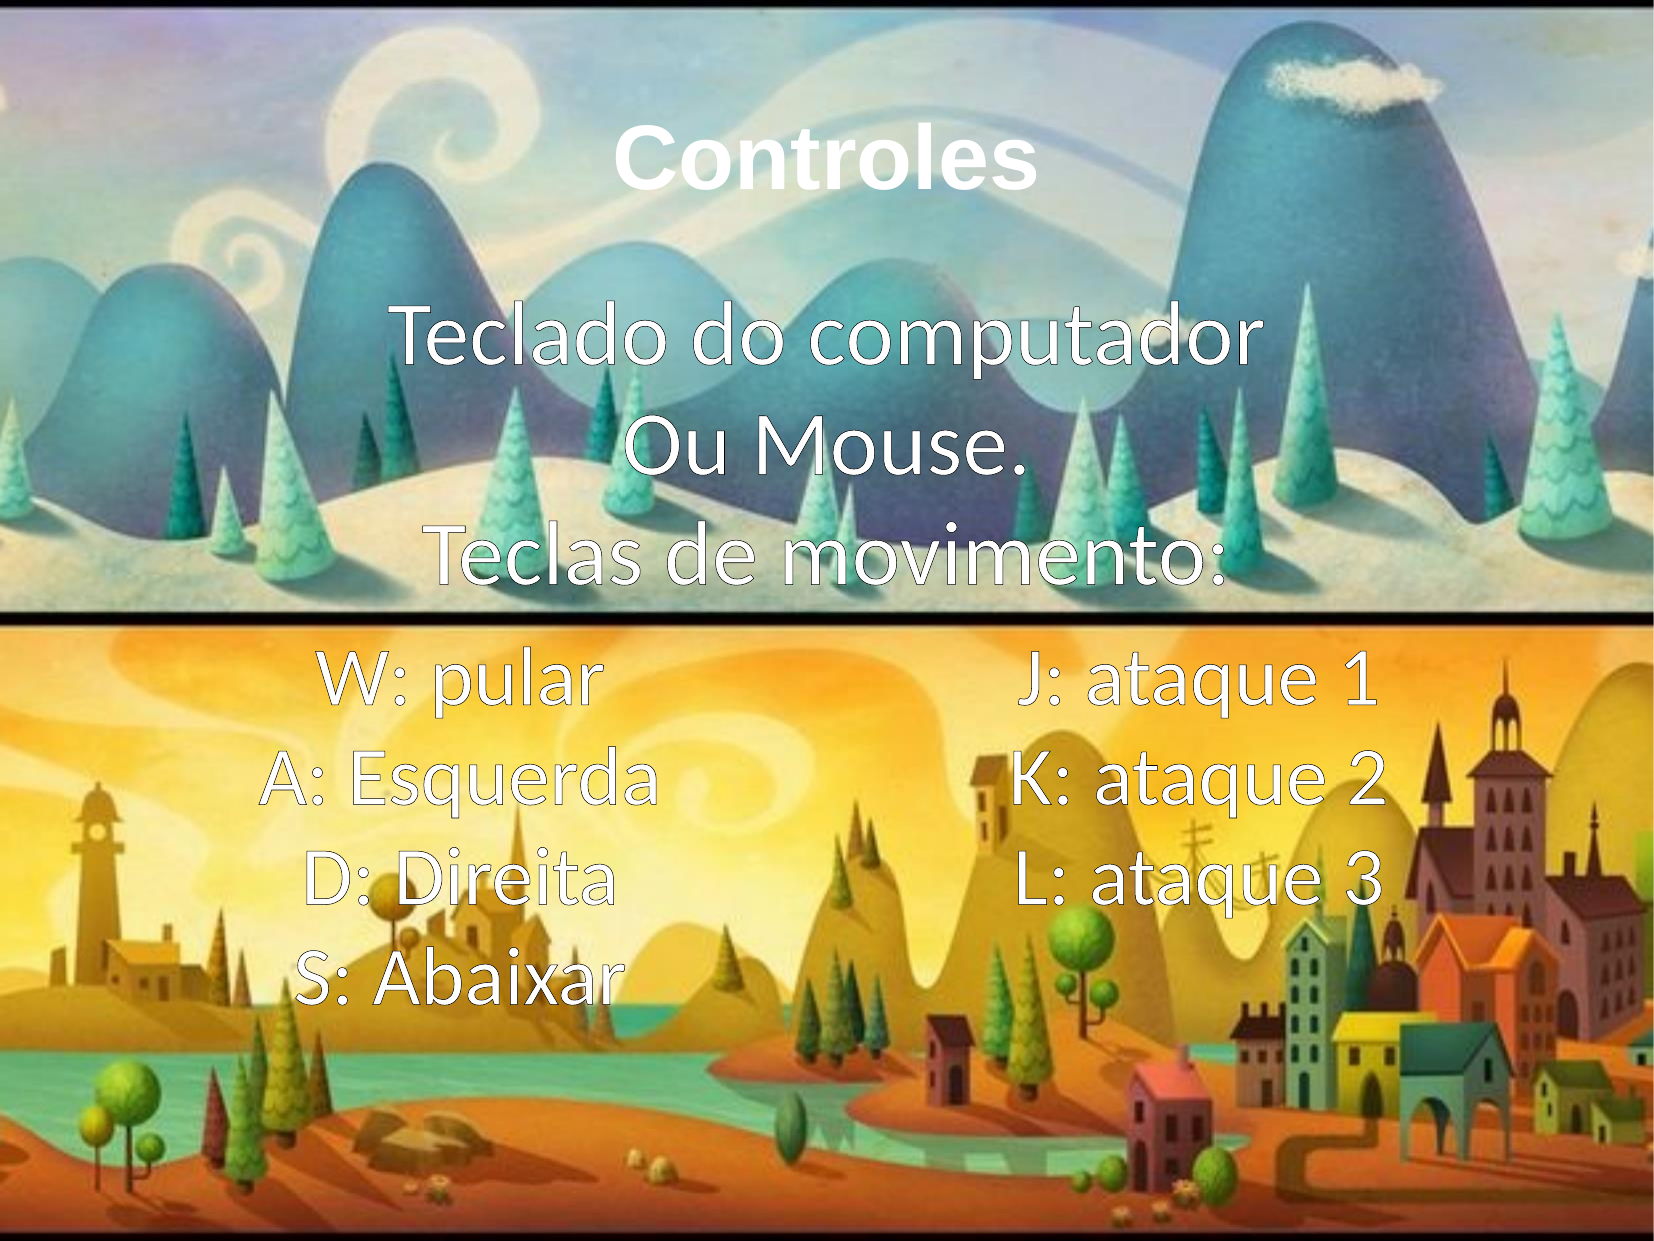

Controles
Teclado do computador
Ou Mouse.
Teclas de movimento:
W: pular
A: Esquerda
D: Direita
S: Abaixar
J: ataque 1
K: ataque 2
L: ataque 3